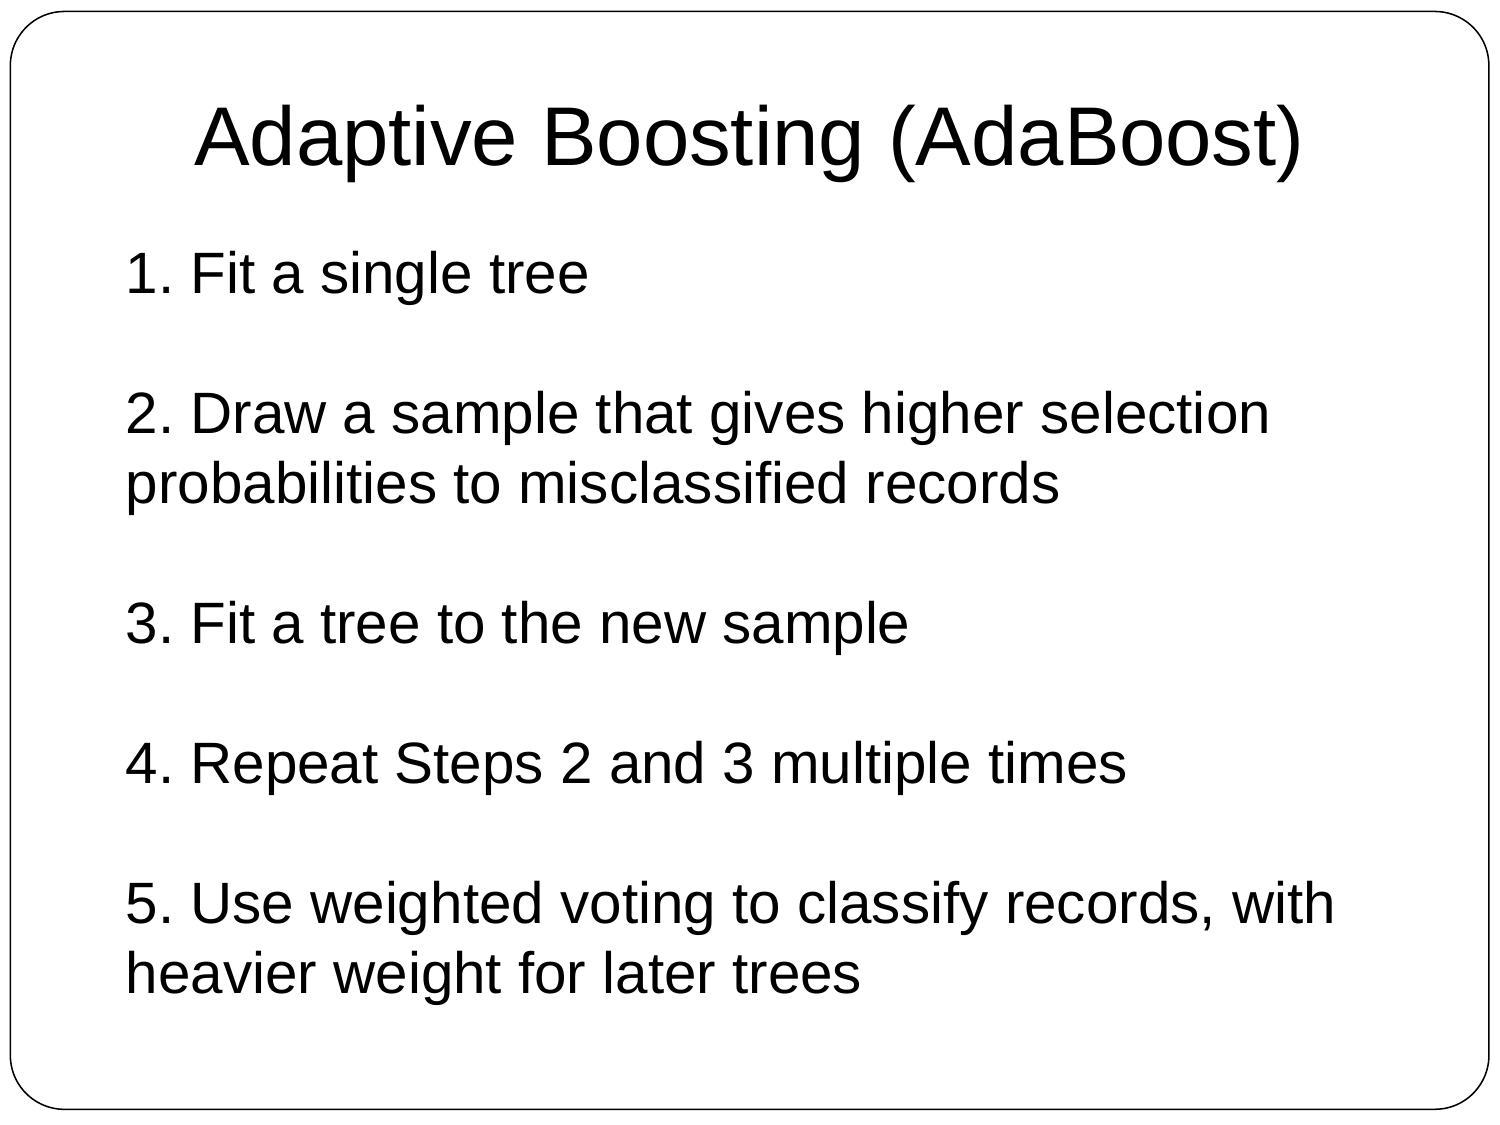

# Adaptive Boosting (AdaBoost)
1. Fit a single tree

2. Draw a sample that gives higher selection probabilities to misclassified records

3. Fit a tree to the new sample

4. Repeat Steps 2 and 3 multiple times

5. Use weighted voting to classify records, with heavier weight for later trees